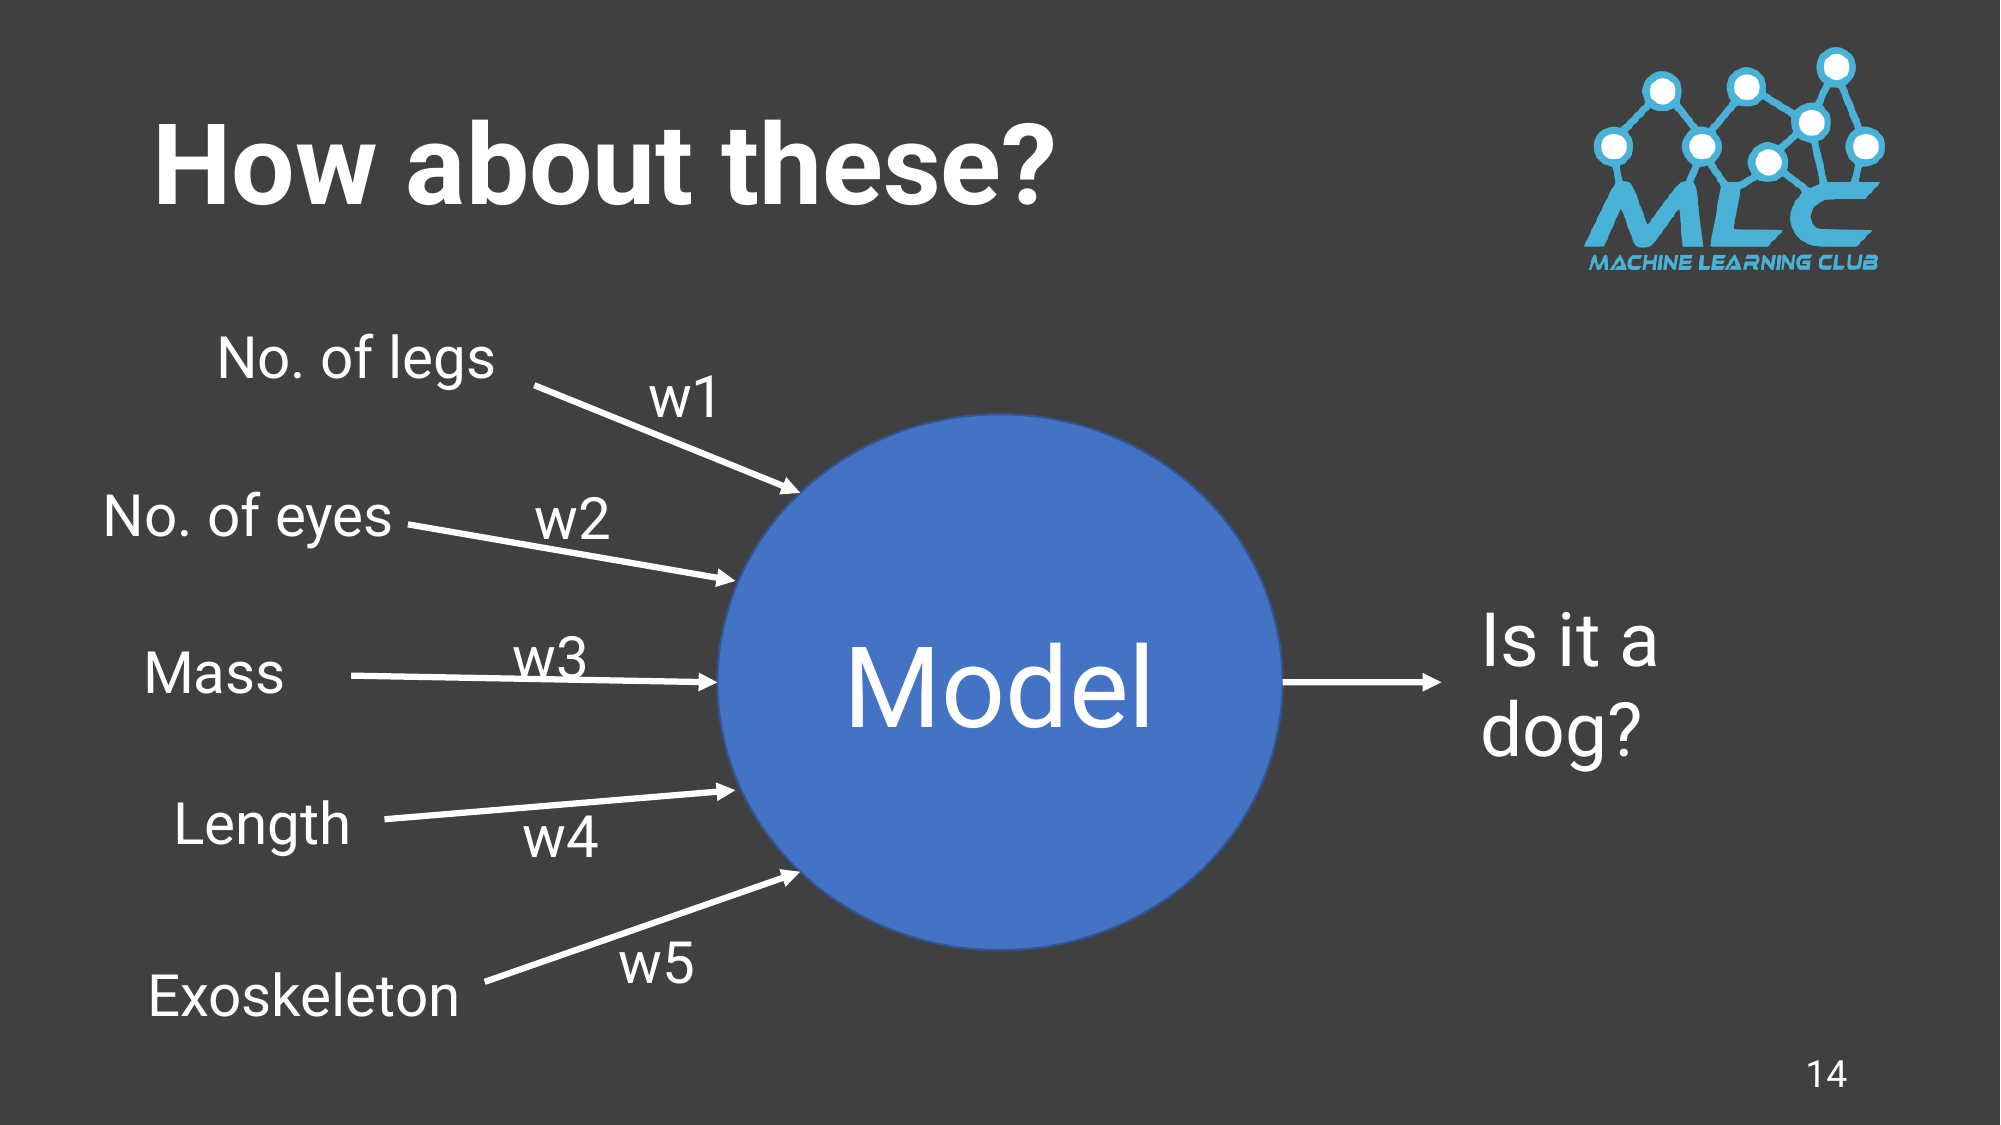

# How about these?
No. of legs
w1
Model
No. of eyes
w2
Is it a dog?
w3
Mass
Length
w4
w5
Exoskeleton
14